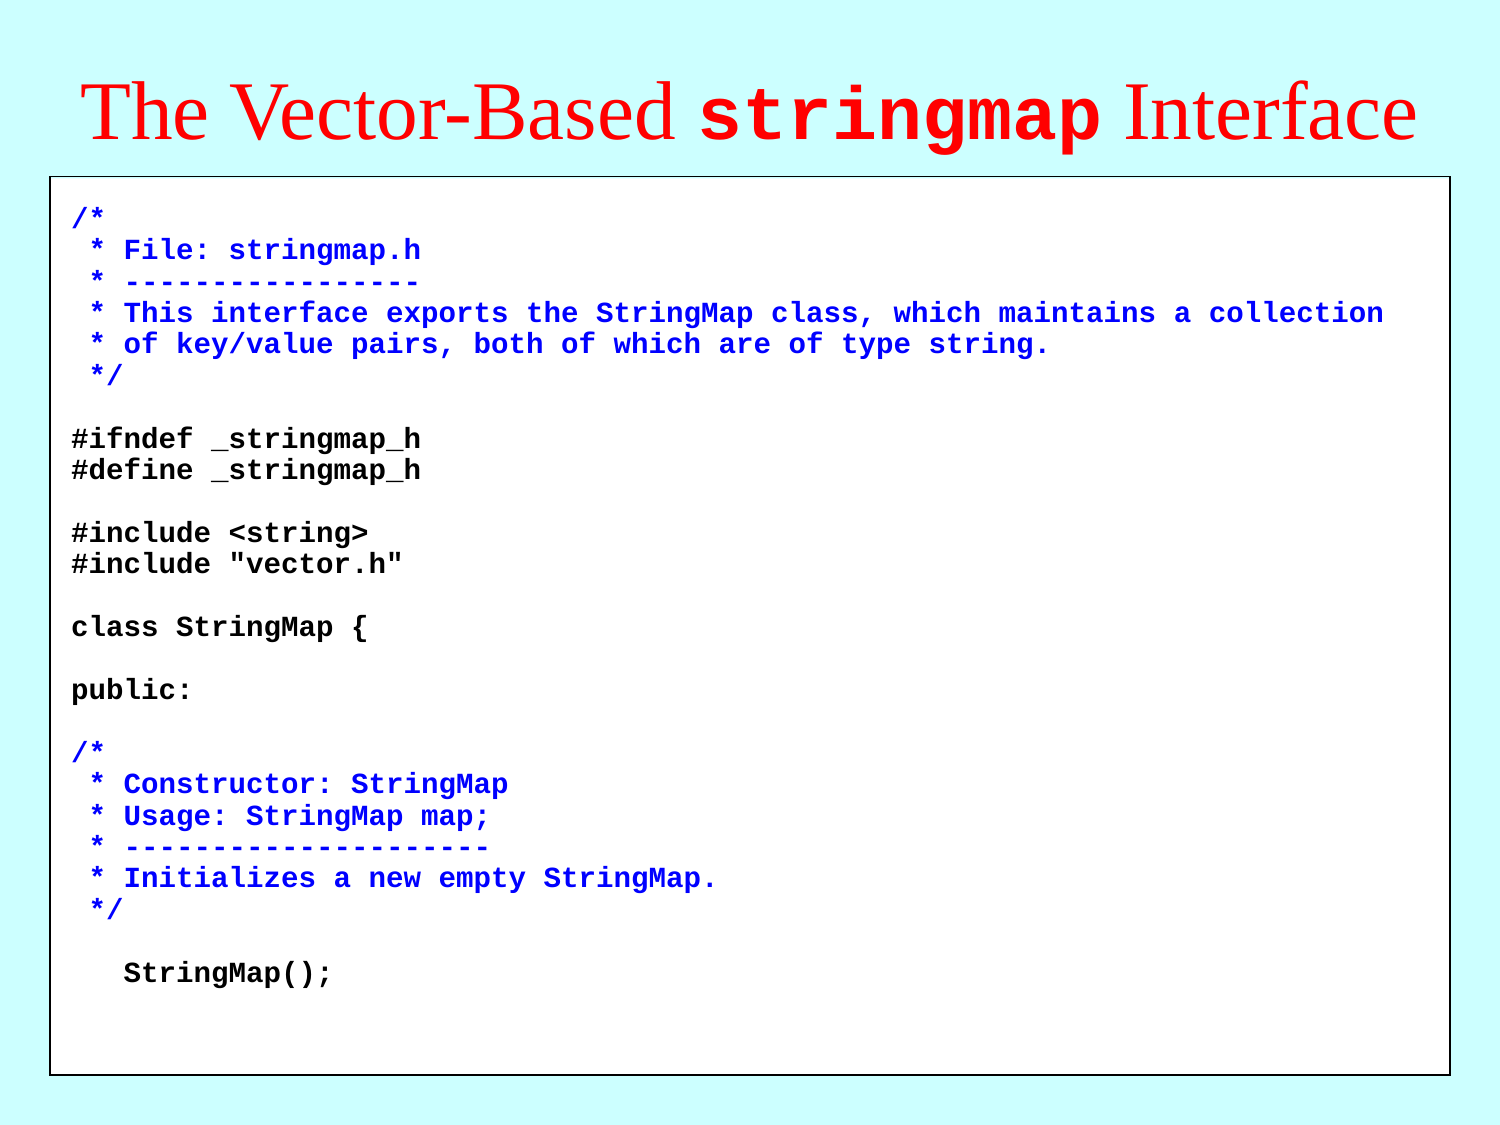

# The Vector-Based stringmap Interface

/*
 * File: stringmap.h
 * -----------------
 * This interface exports the StringMap class, which maintains a collection
 * of key/value pairs, both of which are of type string.
 */

#ifndef _stringmap_h
#define _stringmap_h

#include <string>
#include "vector.h"

class StringMap {

public:

/*
 * Constructor: StringMap
 * Usage: StringMap map;
 * ---------------------
 * Initializes a new empty StringMap.
 */

   StringMap();